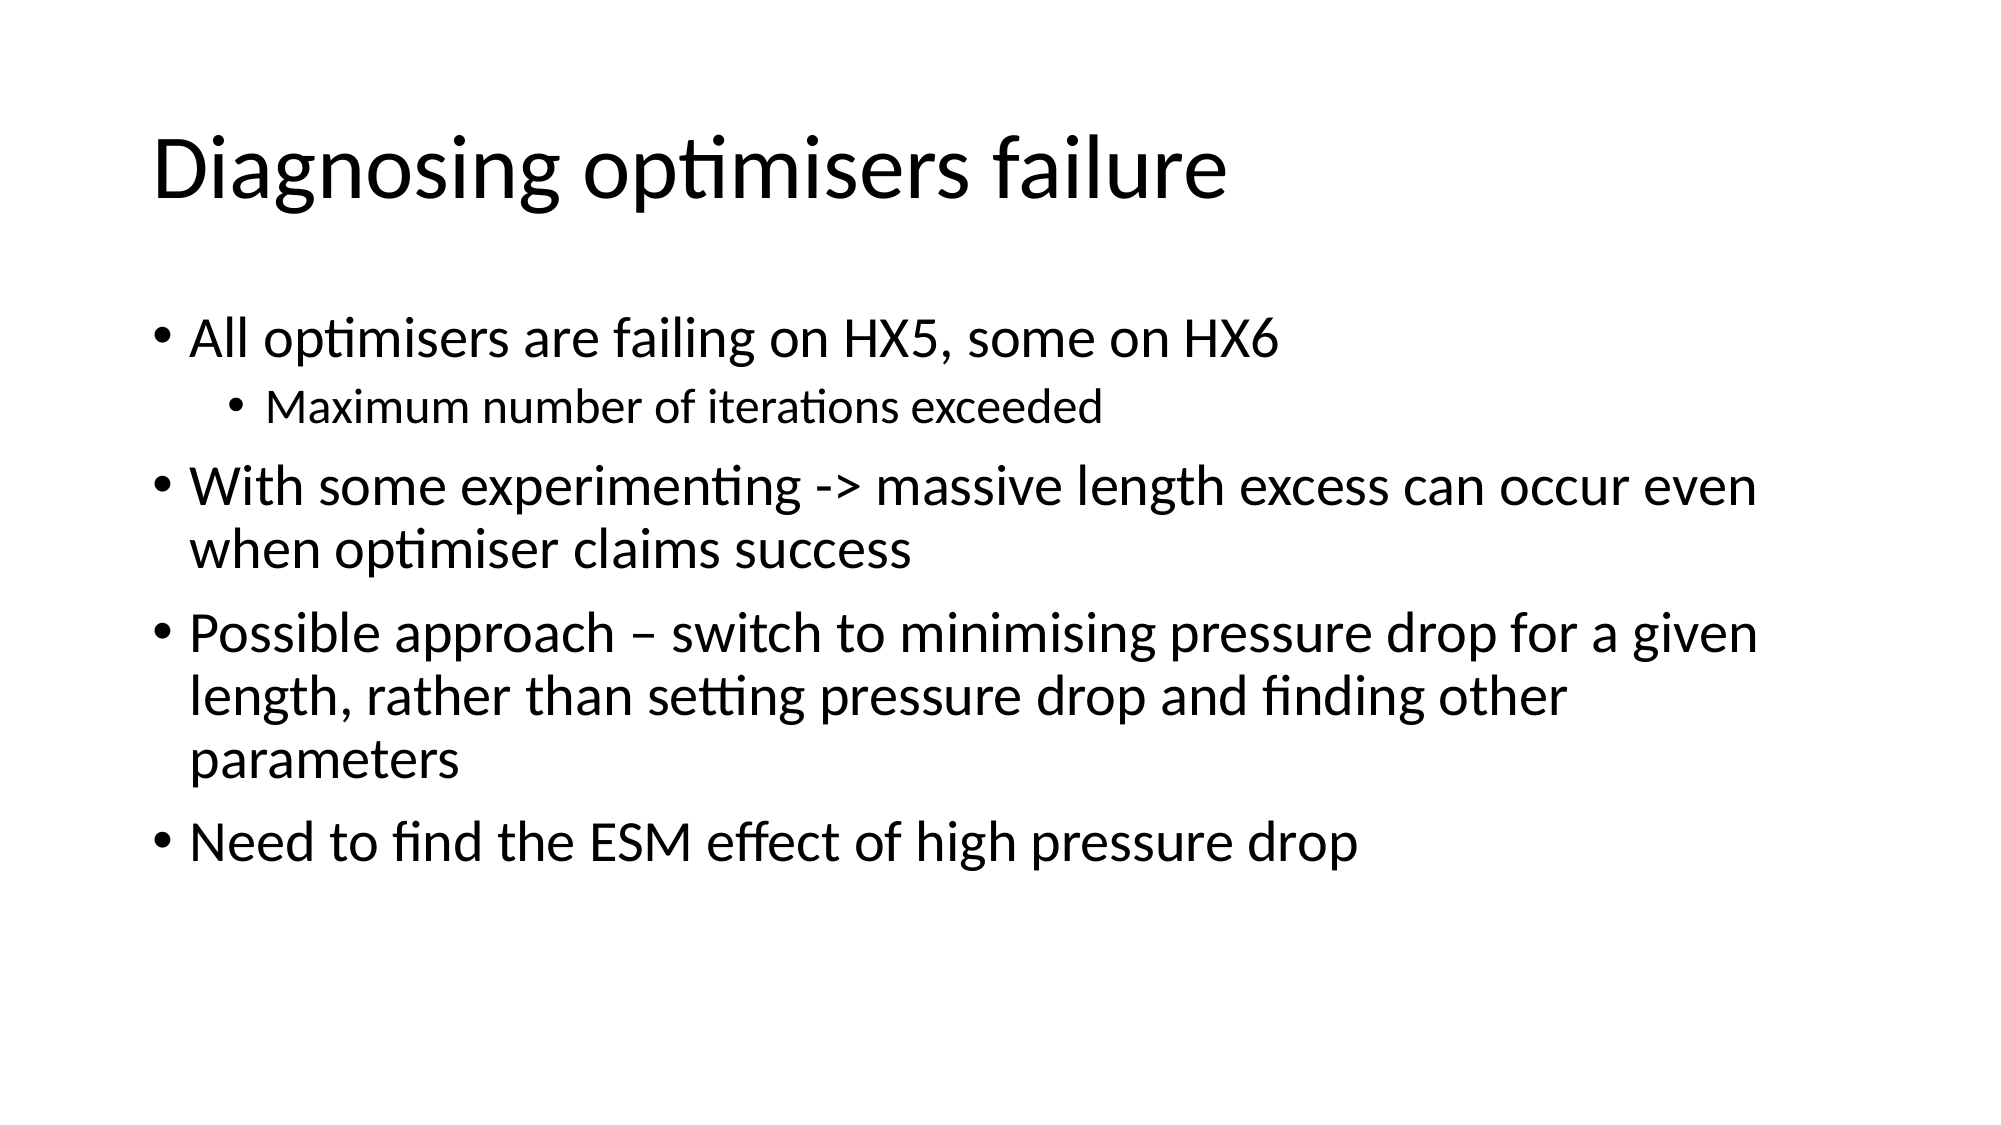

# Diagnosing optimisers failure
All optimisers are failing on HX5, some on HX6
Maximum number of iterations exceeded
With some experimenting -> massive length excess can occur even when optimiser claims success
Possible approach – switch to minimising pressure drop for a given length, rather than setting pressure drop and finding other parameters
Need to find the ESM effect of high pressure drop